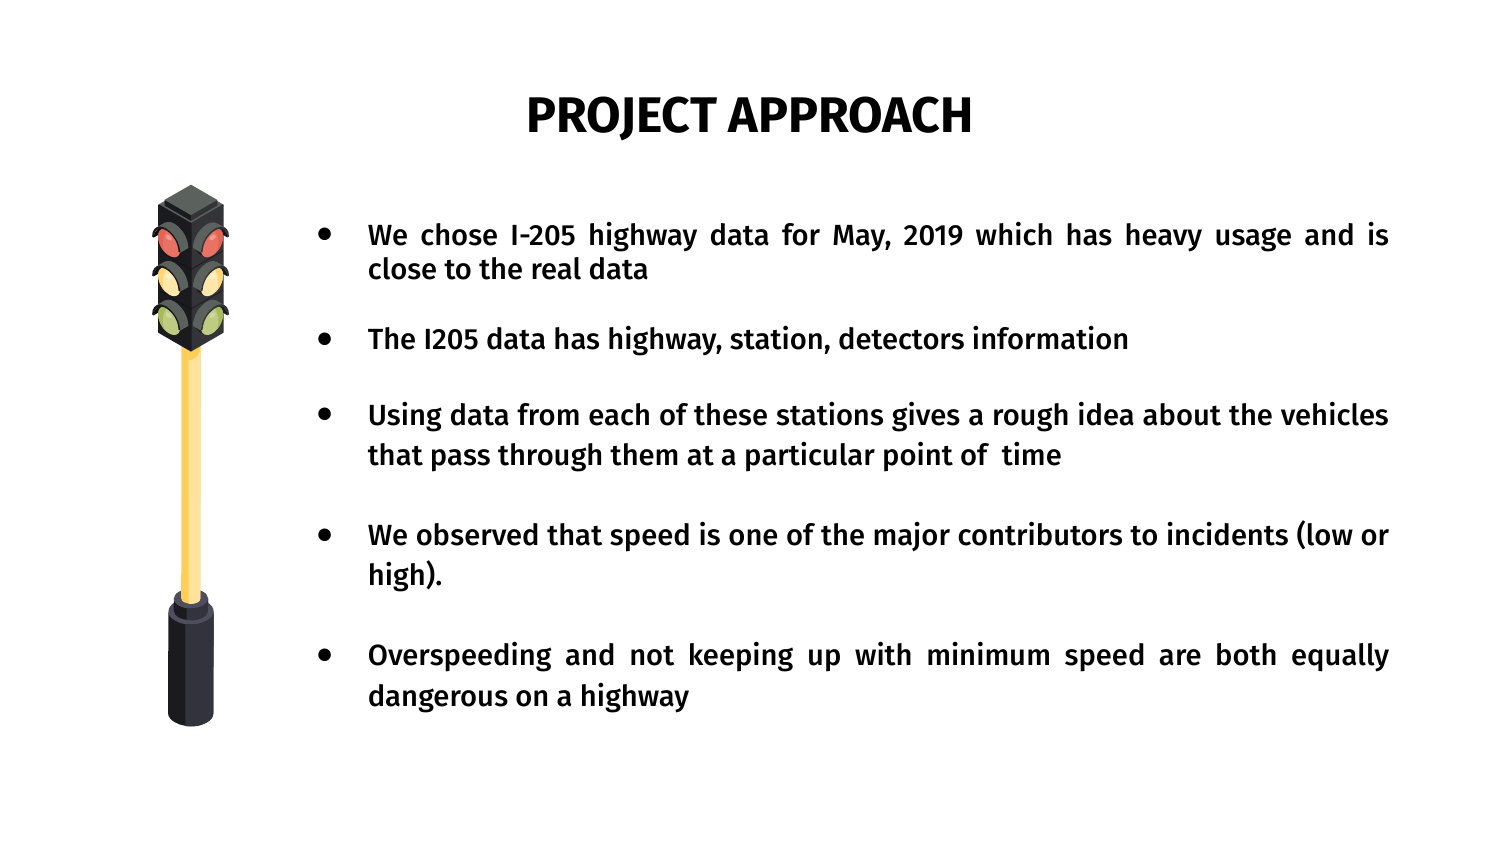

# PROJECT APPROACH

We chose I-205 highway data for May, 2019 which has heavy usage and is close to the real data

The I205 data has highway, station, detectors information

Using data from each of these stations gives a rough idea about the vehicles that pass through them at a particular point of  time

We observed that speed is one of the major contributors to incidents (low or high).

Overspeeding and not keeping up with minimum speed are both equally dangerous on a highway